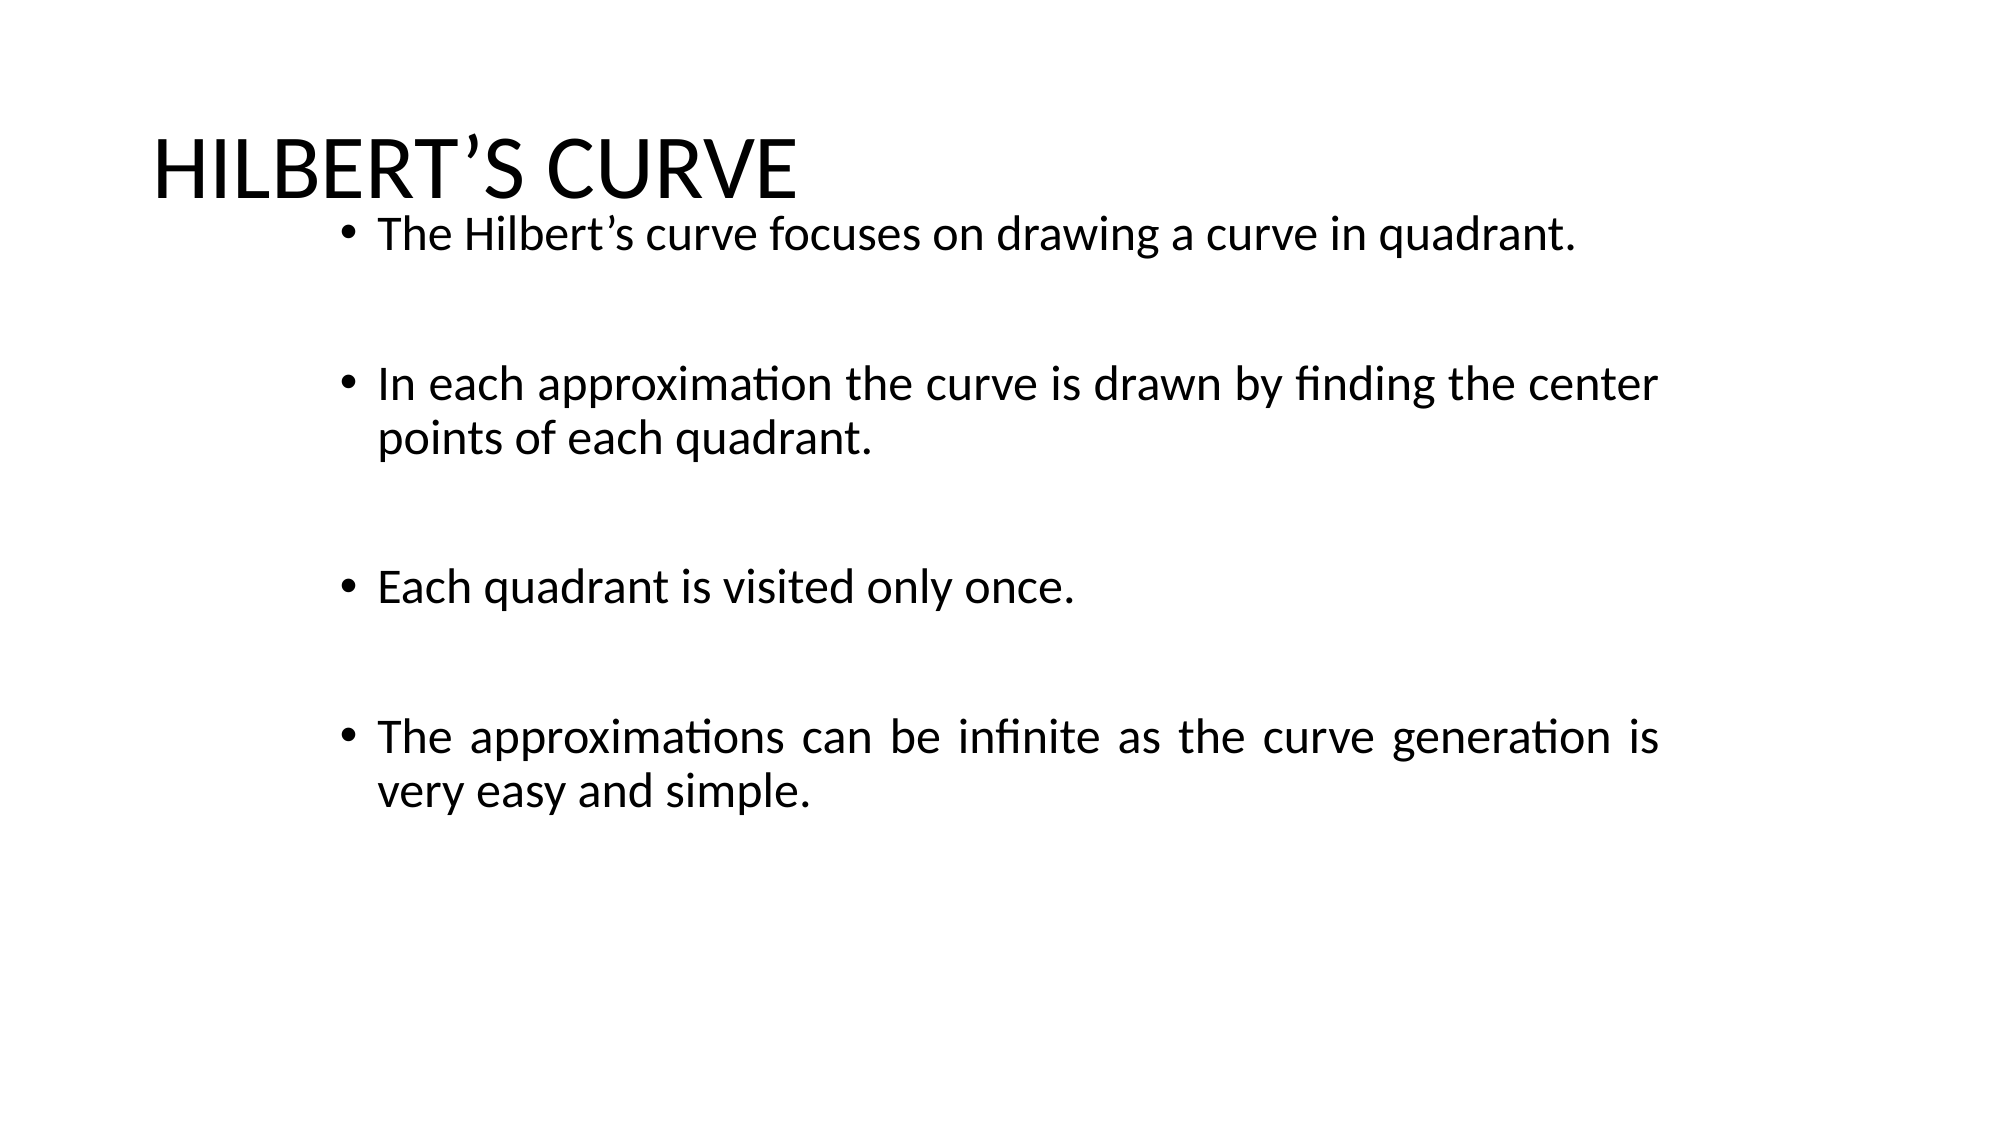

# HILBERT’S CURVE
The Hilbert’s curve focuses on drawing a curve in quadrant.

In each approximation the curve is drawn by finding the center points of each quadrant.

Each quadrant is visited only once.

The approximations can be infinite as the curve generation is very easy and simple.